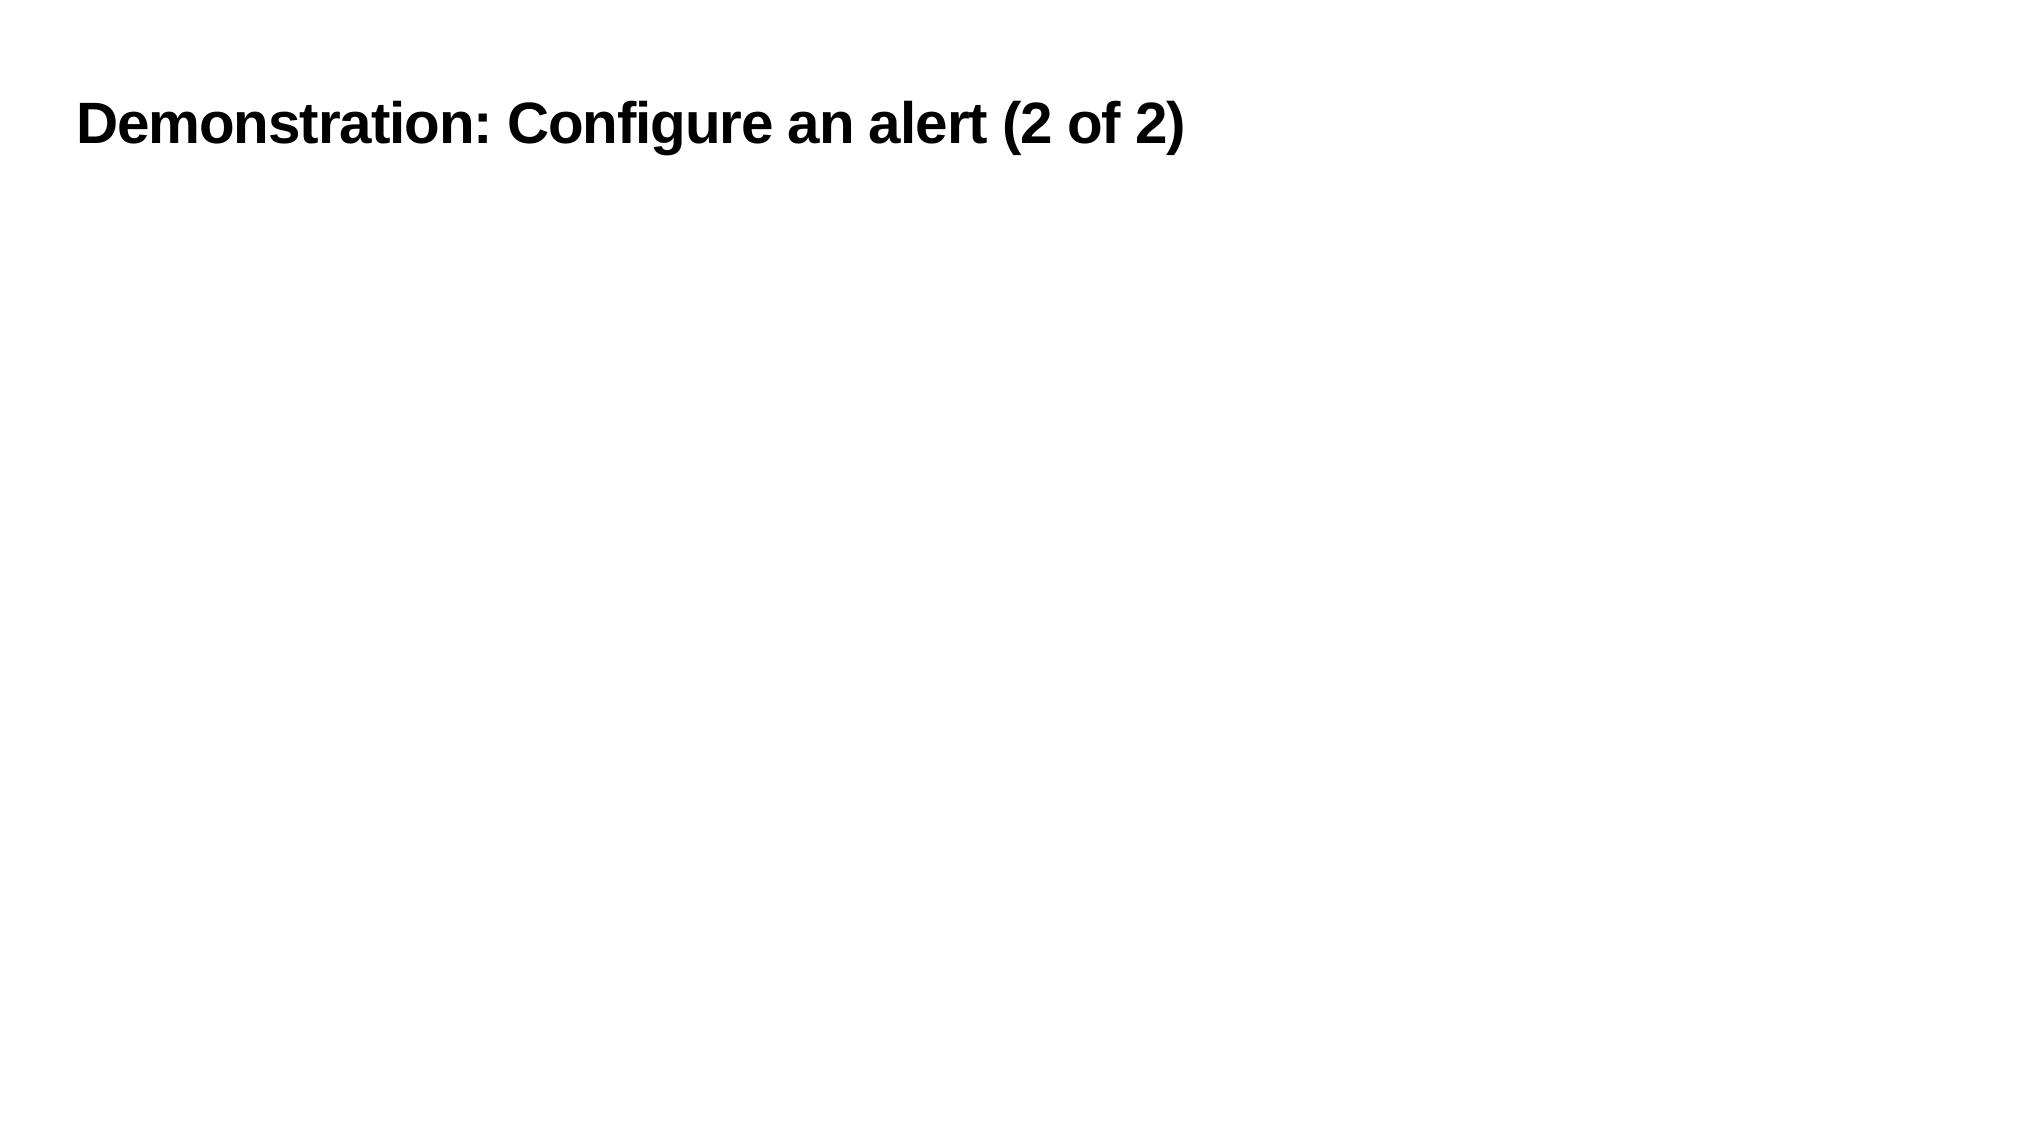

# Demonstration: Configure an alert (2 of 2)